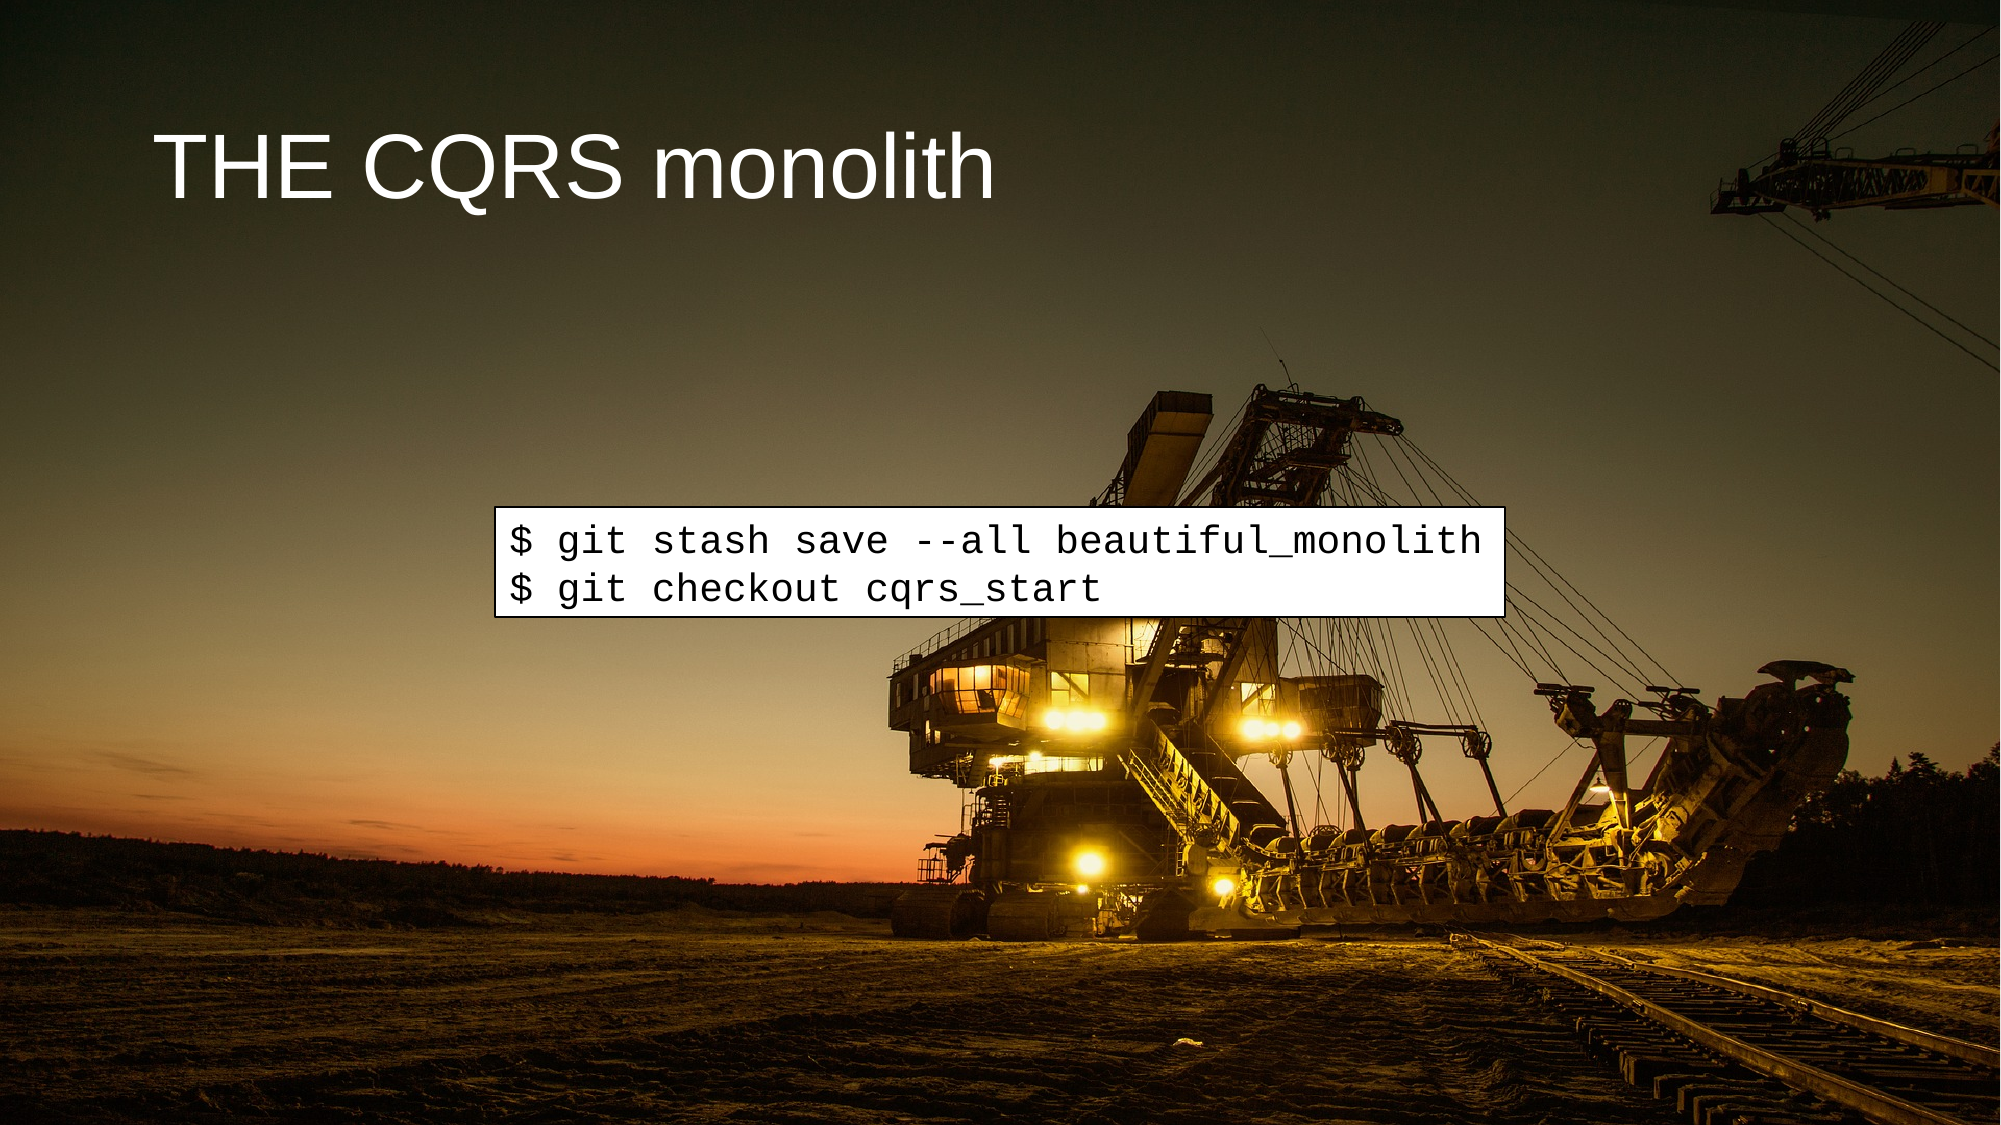

# THE CQRS monolith
$ git stash save --all beautiful_monolith
$ git checkout cqrs_start